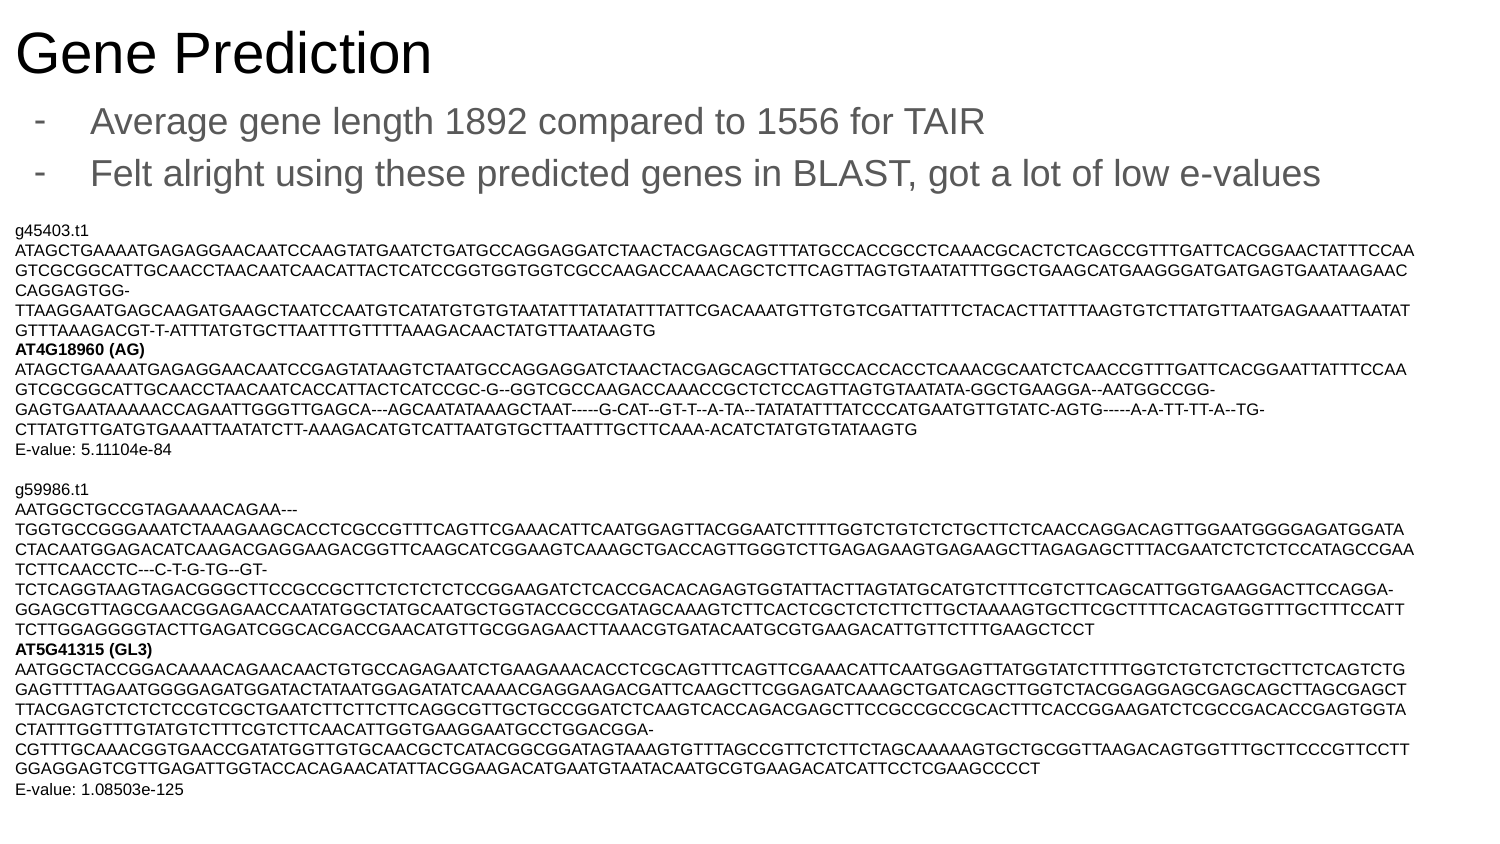

# Gene Prediction
Average gene length 1892 compared to 1556 for TAIR
Felt alright using these predicted genes in BLAST, got a lot of low e-values
g45403.t1
ATAGCTGAAAATGAGAGGAACAATCCAAGTATGAATCTGATGCCAGGAGGATCTAACTACGAGCAGTTTATGCCACCGCCTCAAACGCACTCTCAGCCGTTTGATTCACGGAACTATTTCCAAGTCGCGGCATTGCAACCTAACAATCAACATTACTCATCCGGTGGTGGTCGCCAAGACCAAACAGCTCTTCAGTTAGTGTAATATTTGGCTGAAGCATGAAGGGATGATGAGTGAATAAGAACCAGGAGTGG-TTAAGGAATGAGCAAGATGAAGCTAATCCAATGTCATATGTGTGTAATATTTATATATTTATTCGACAAATGTTGTGTCGATTATTTCTACACTTATTTAAGTGTCTTATGTTAATGAGAAATTAATATGTTTAAAGACGT-T-ATTTATGTGCTTAATTTGTTTTAAAGACAACTATGTTAATAAGTG
AT4G18960 (AG)
ATAGCTGAAAATGAGAGGAACAATCCGAGTATAAGTCTAATGCCAGGAGGATCTAACTACGAGCAGCTTATGCCACCACCTCAAACGCAATCTCAACCGTTTGATTCACGGAATTATTTCCAAGTCGCGGCATTGCAACCTAACAATCACCATTACTCATCCGC-G--GGTCGCCAAGACCAAACCGCTCTCCAGTTAGTGTAATATA-GGCTGAAGGA--AATGGCCGG-GAGTGAATAAAAACCAGAATTGGGTTGAGCA---AGCAATATAAAGCTAAT-----G-CAT--GT-T--A-TA--TATATATTTATCCCATGAATGTTGTATC-AGTG-----A-A-TT-TT-A--TG-CTTATGTTGATGTGAAATTAATATCTT-AAAGACATGTCATTAATGTGCTTAATTTGCTTCAAA-ACATCTATGTGTATAAGTG
E-value: 5.11104e-84

g59986.t1
AATGGCTGCCGTAGAAAACAGAA---TGGTGCCGGGAAATCTAAAGAAGCACCTCGCCGTTTCAGTTCGAAACATTCAATGGAGTTACGGAATCTTTTGGTCTGTCTCTGCTTCTCAACCAGGACAGTTGGAATGGGGAGATGGATACTACAATGGAGACATCAAGACGAGGAAGACGGTTCAAGCATCGGAAGTCAAAGCTGACCAGTTGGGTCTTGAGAGAAGTGAGAAGCTTAGAGAGCTTTACGAATCTCTCTCCATAGCCGAATCTTCAACCTC---C-T-G-TG--GT-TCTCAGGTAAGTAGACGGGCTTCCGCCGCTTCTCTCTCTCCGGAAGATCTCACCGACACAGAGTGGTATTACTTAGTATGCATGTCTTTCGTCTTCAGCATTGGTGAAGGACTTCCAGGA-GGAGCGTTAGCGAACGGAGAACCAATATGGCTATGCAATGCTGGTACCGCCGATAGCAAAGTCTTCACTCGCTCTCTTCTTGCTAAAAGTGCTTCGCTTTTCACAGTGGTTTGCTTTCCATTTCTTGGAGGGGTACTTGAGATCGGCACGACCGAACATGTTGCGGAGAACTTAAACGTGATACAATGCGTGAAGACATTGTTCTTTGAAGCTCCT
AT5G41315 (GL3)
AATGGCTACCGGACAAAACAGAACAACTGTGCCAGAGAATCTGAAGAAACACCTCGCAGTTTCAGTTCGAAACATTCAATGGAGTTATGGTATCTTTTGGTCTGTCTCTGCTTCTCAGTCTGGAGTTTTAGAATGGGGAGATGGATACTATAATGGAGATATCAAAACGAGGAAGACGATTCAAGCTTCGGAGATCAAAGCTGATCAGCTTGGTCTACGGAGGAGCGAGCAGCTTAGCGAGCTTTACGAGTCTCTCTCCGTCGCTGAATCTTCTTCTTCAGGCGTTGCTGCCGGATCTCAAGTCACCAGACGAGCTTCCGCCGCCGCACTTTCACCGGAAGATCTCGCCGACACCGAGTGGTACTATTTGGTTTGTATGTCTTTCGTCTTCAACATTGGTGAAGGAATGCCTGGACGGA-CGTTTGCAAACGGTGAACCGATATGGTTGTGCAACGCTCATACGGCGGATAGTAAAGTGTTTAGCCGTTCTCTTCTAGCAAAAAGTGCTGCGGTTAAGACAGTGGTTTGCTTCCCGTTCCTTGGAGGAGTCGTTGAGATTGGTACCACAGAACATATTACGGAAGACATGAATGTAATACAATGCGTGAAGACATCATTCCTCGAAGCCCCT
E-value: 1.08503e-125